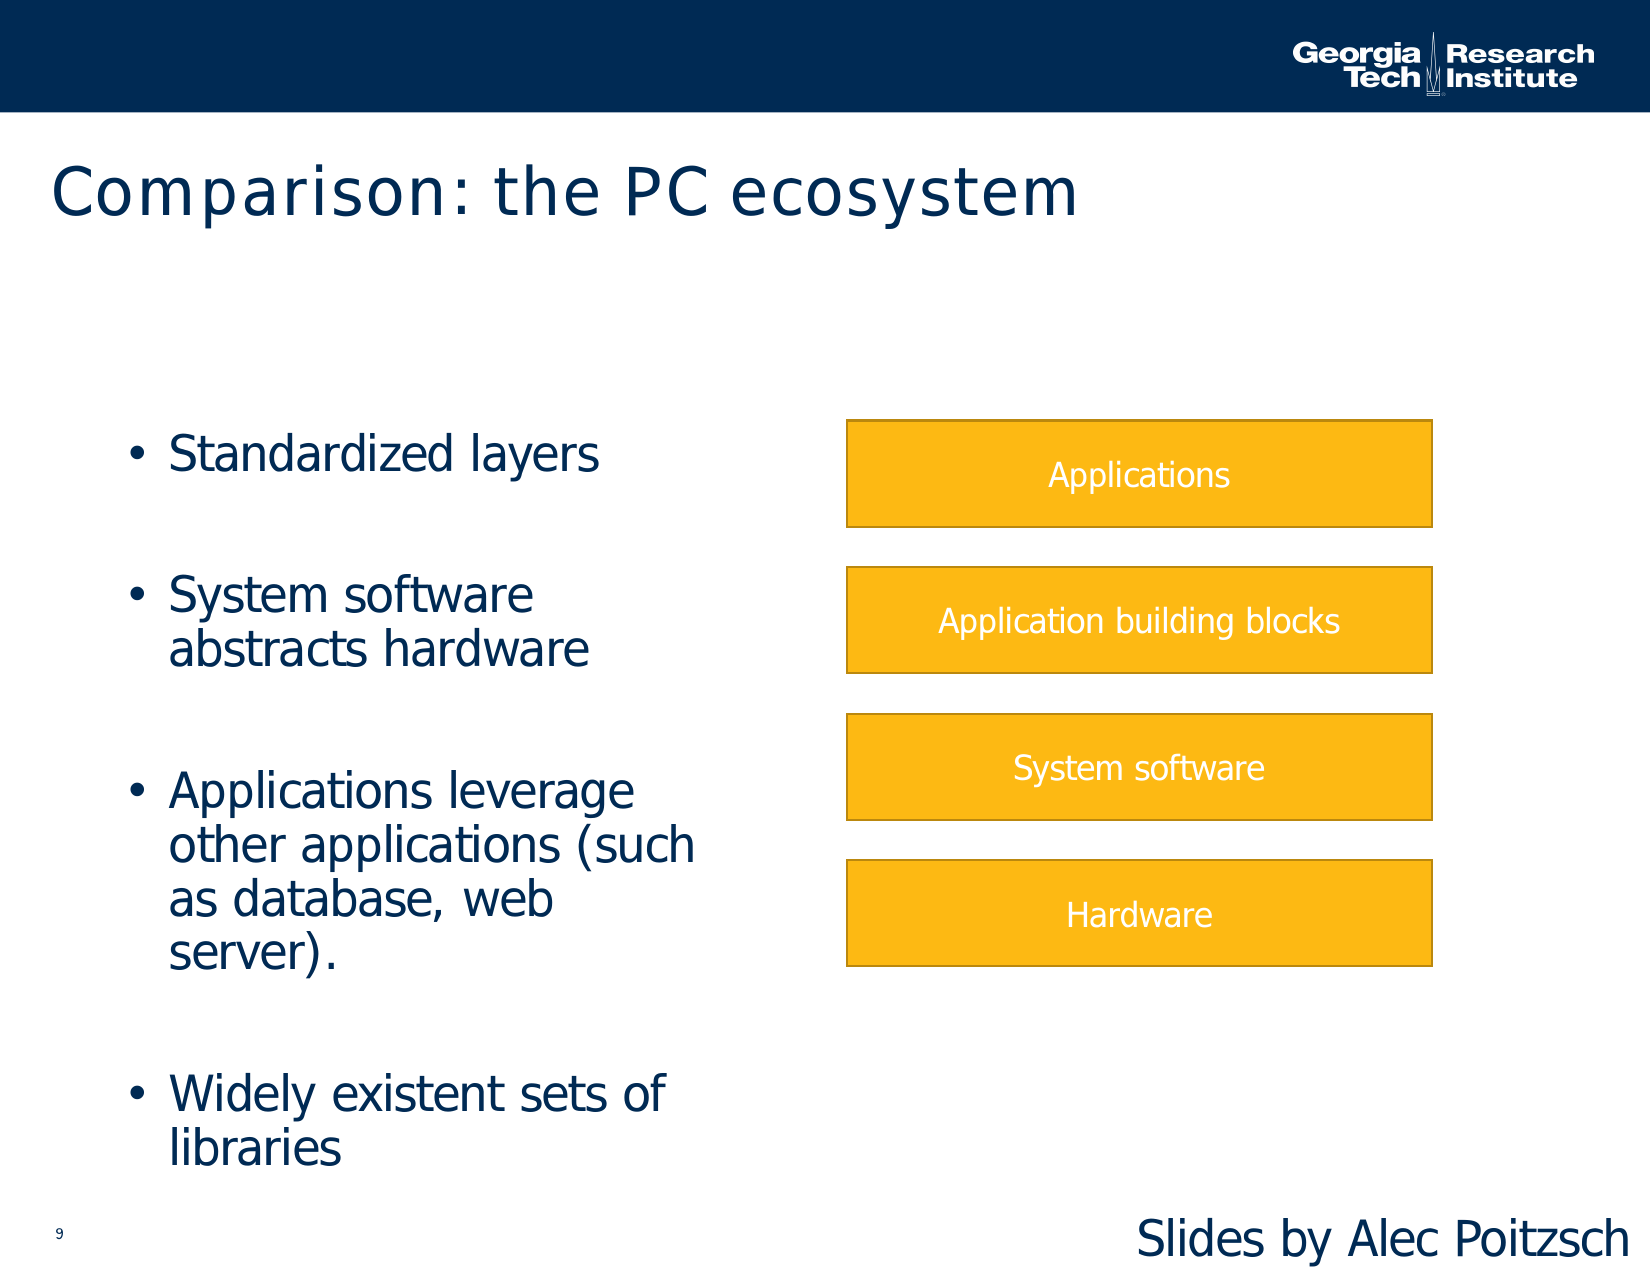

# Comparison: the PC ecosystem
Standardized layers
System software abstracts hardware
Applications leverage other applications (such as database, web server).
Widely existent sets of libraries
Applications
Application building blocks
System software
Hardware
Slides by Alec Poitzsch